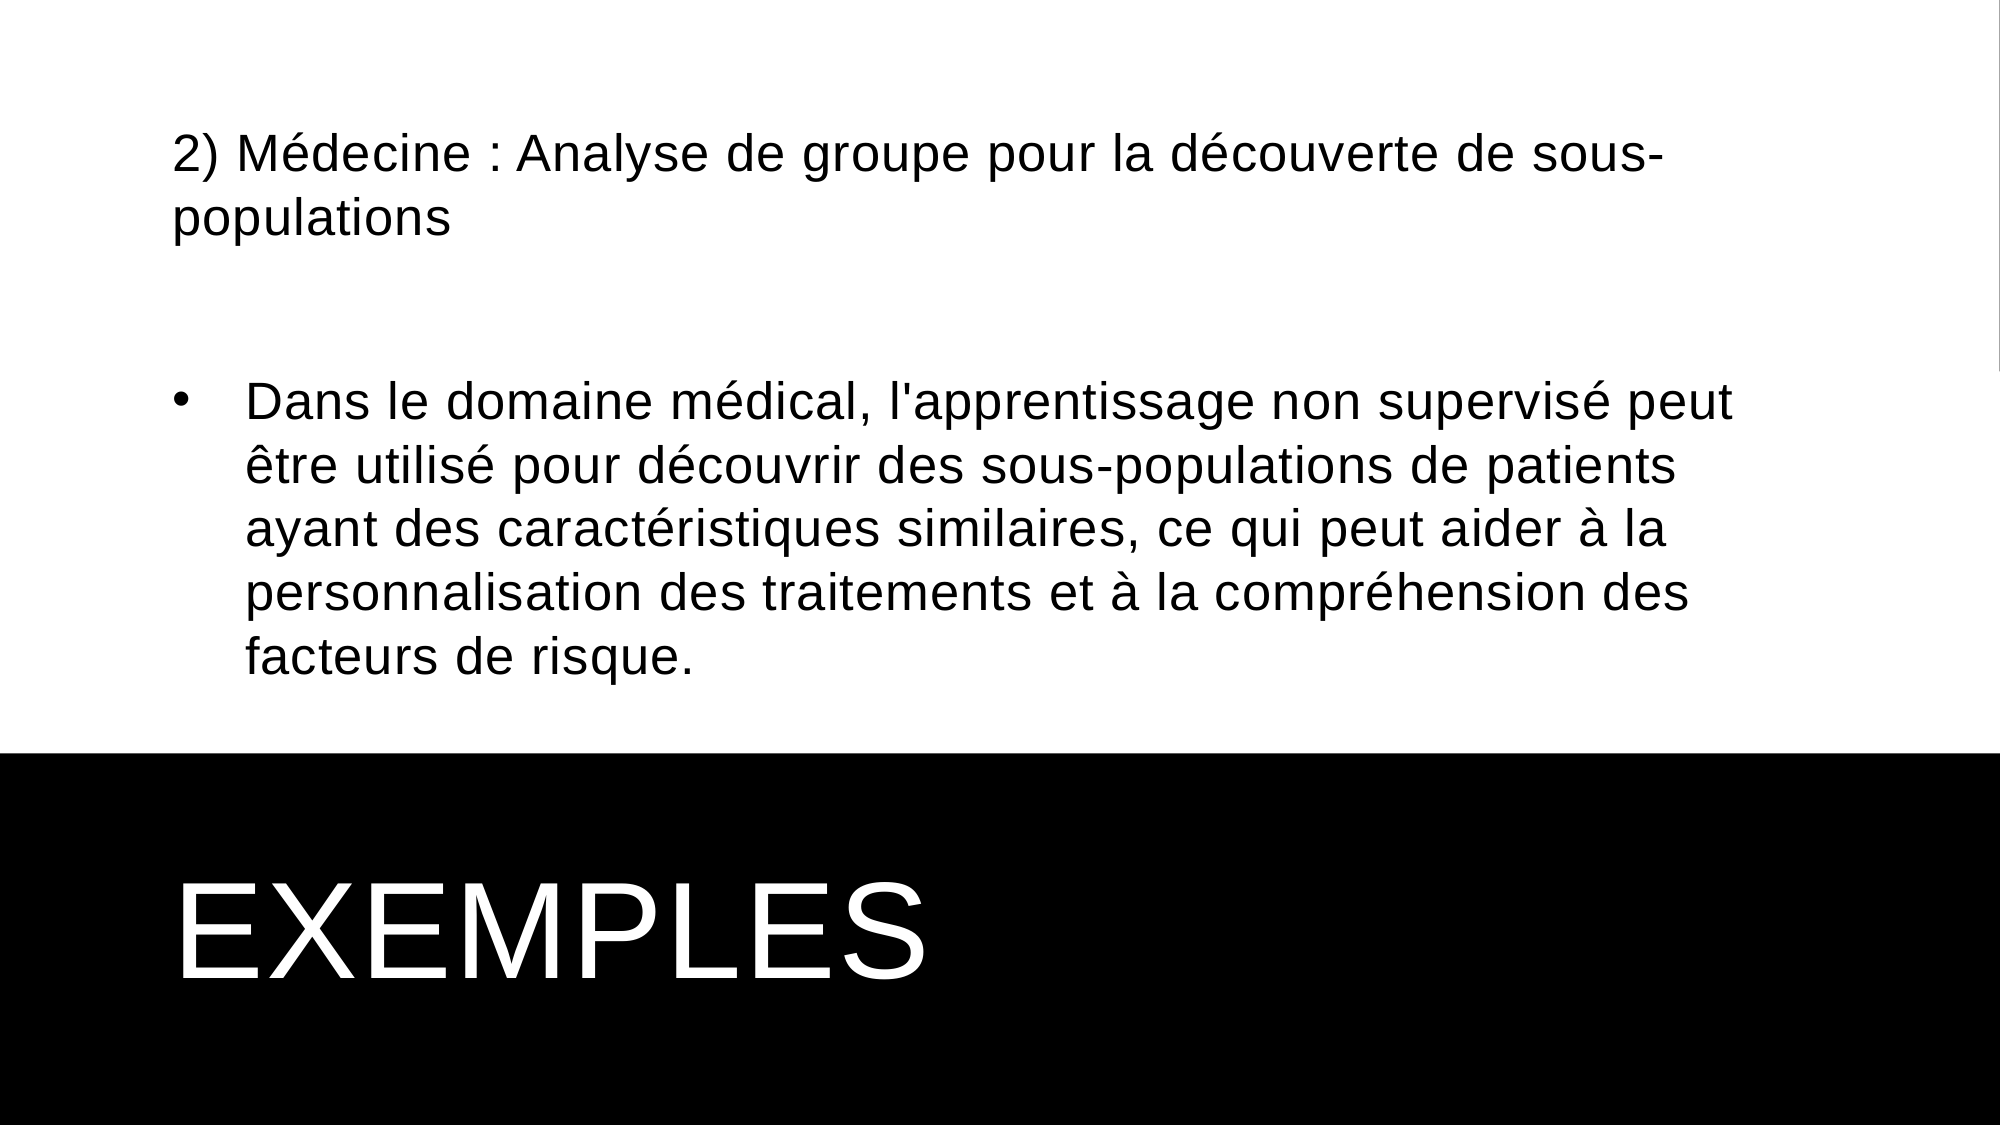

2) Médecine : Analyse de groupe pour la découverte de sous-populations

Dans le domaine médical, l'apprentissage non supervisé peut être utilisé pour découvrir des sous-populations de patients ayant des caractéristiques similaires, ce qui peut aider à la personnalisation des traitements et à la compréhension des facteurs de risque.

# exemples